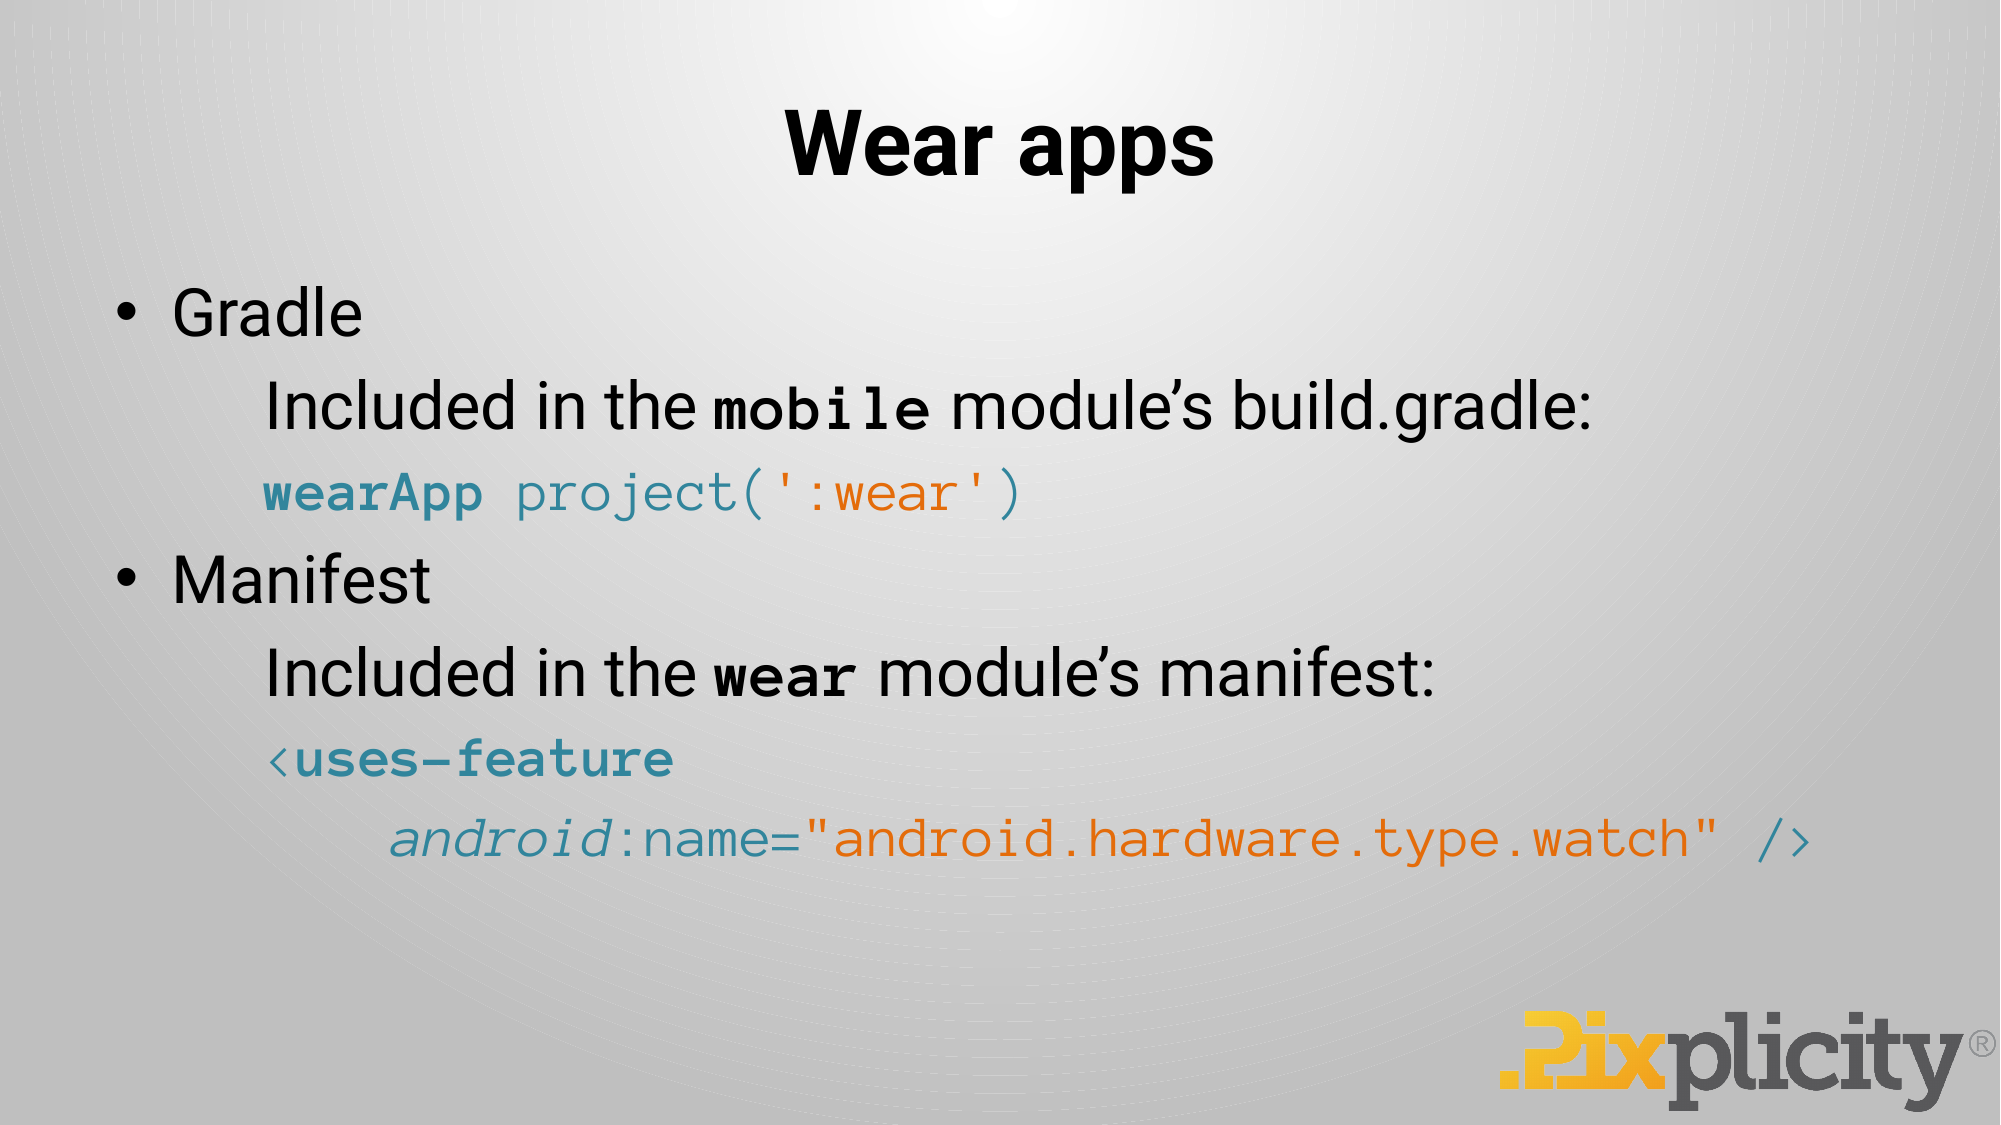

# Wear apps
Gradle
	Included in the mobile module’s build.gradle:
	wearApp project(':wear')
Manifest
	Included in the wear module’s manifest:
	<uses-feature
	    android:name="android.hardware.type.watch" />